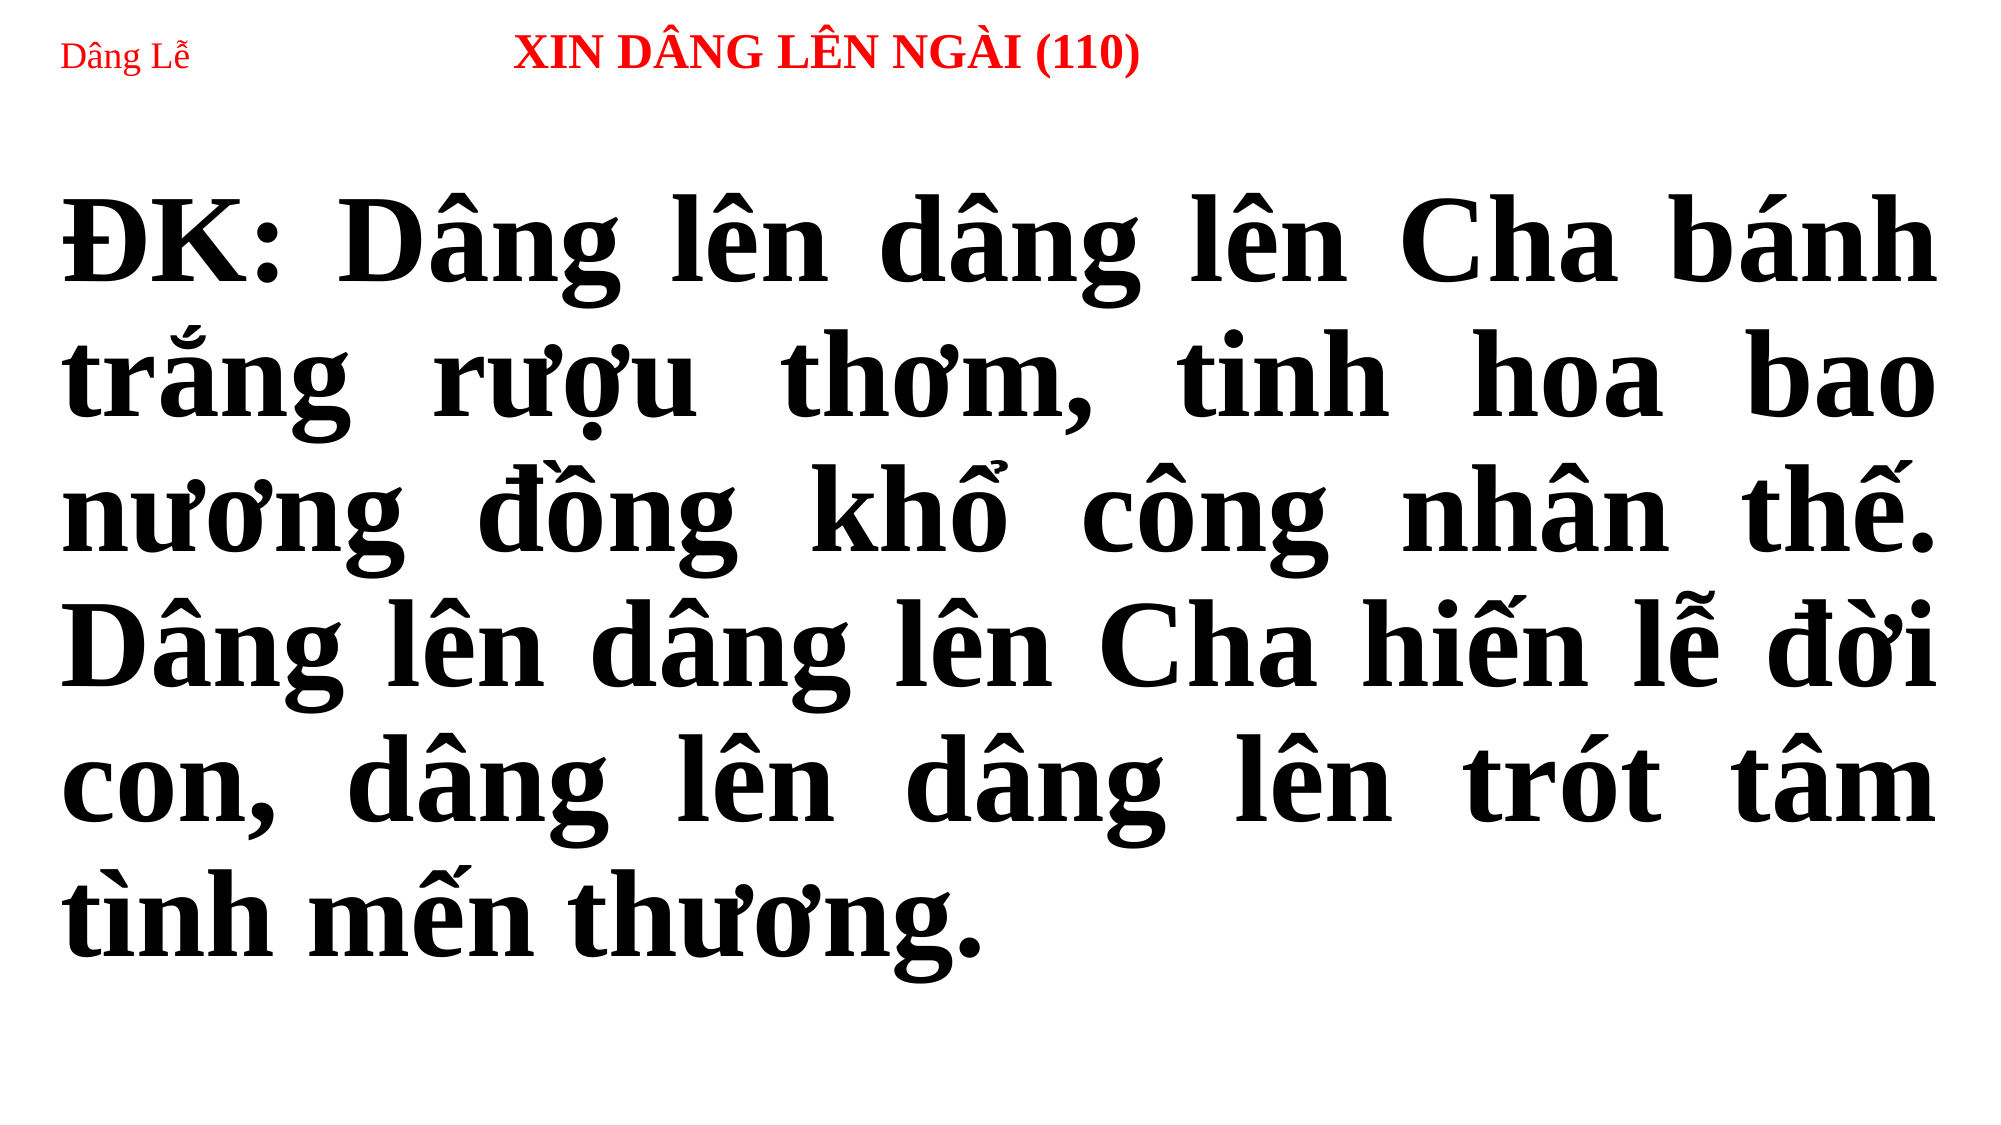

# Dâng Lễ                                  XIN DÂNG LÊN NGÀI (110)
ĐK: Dâng lên dâng lên Cha bánh trắng rượu thơm, tinh hoa bao nương đồng khổ công nhân thế. Dâng lên dâng lên Cha hiến lễ đời con, dâng lên dâng lên trót tâm tình mến thương.